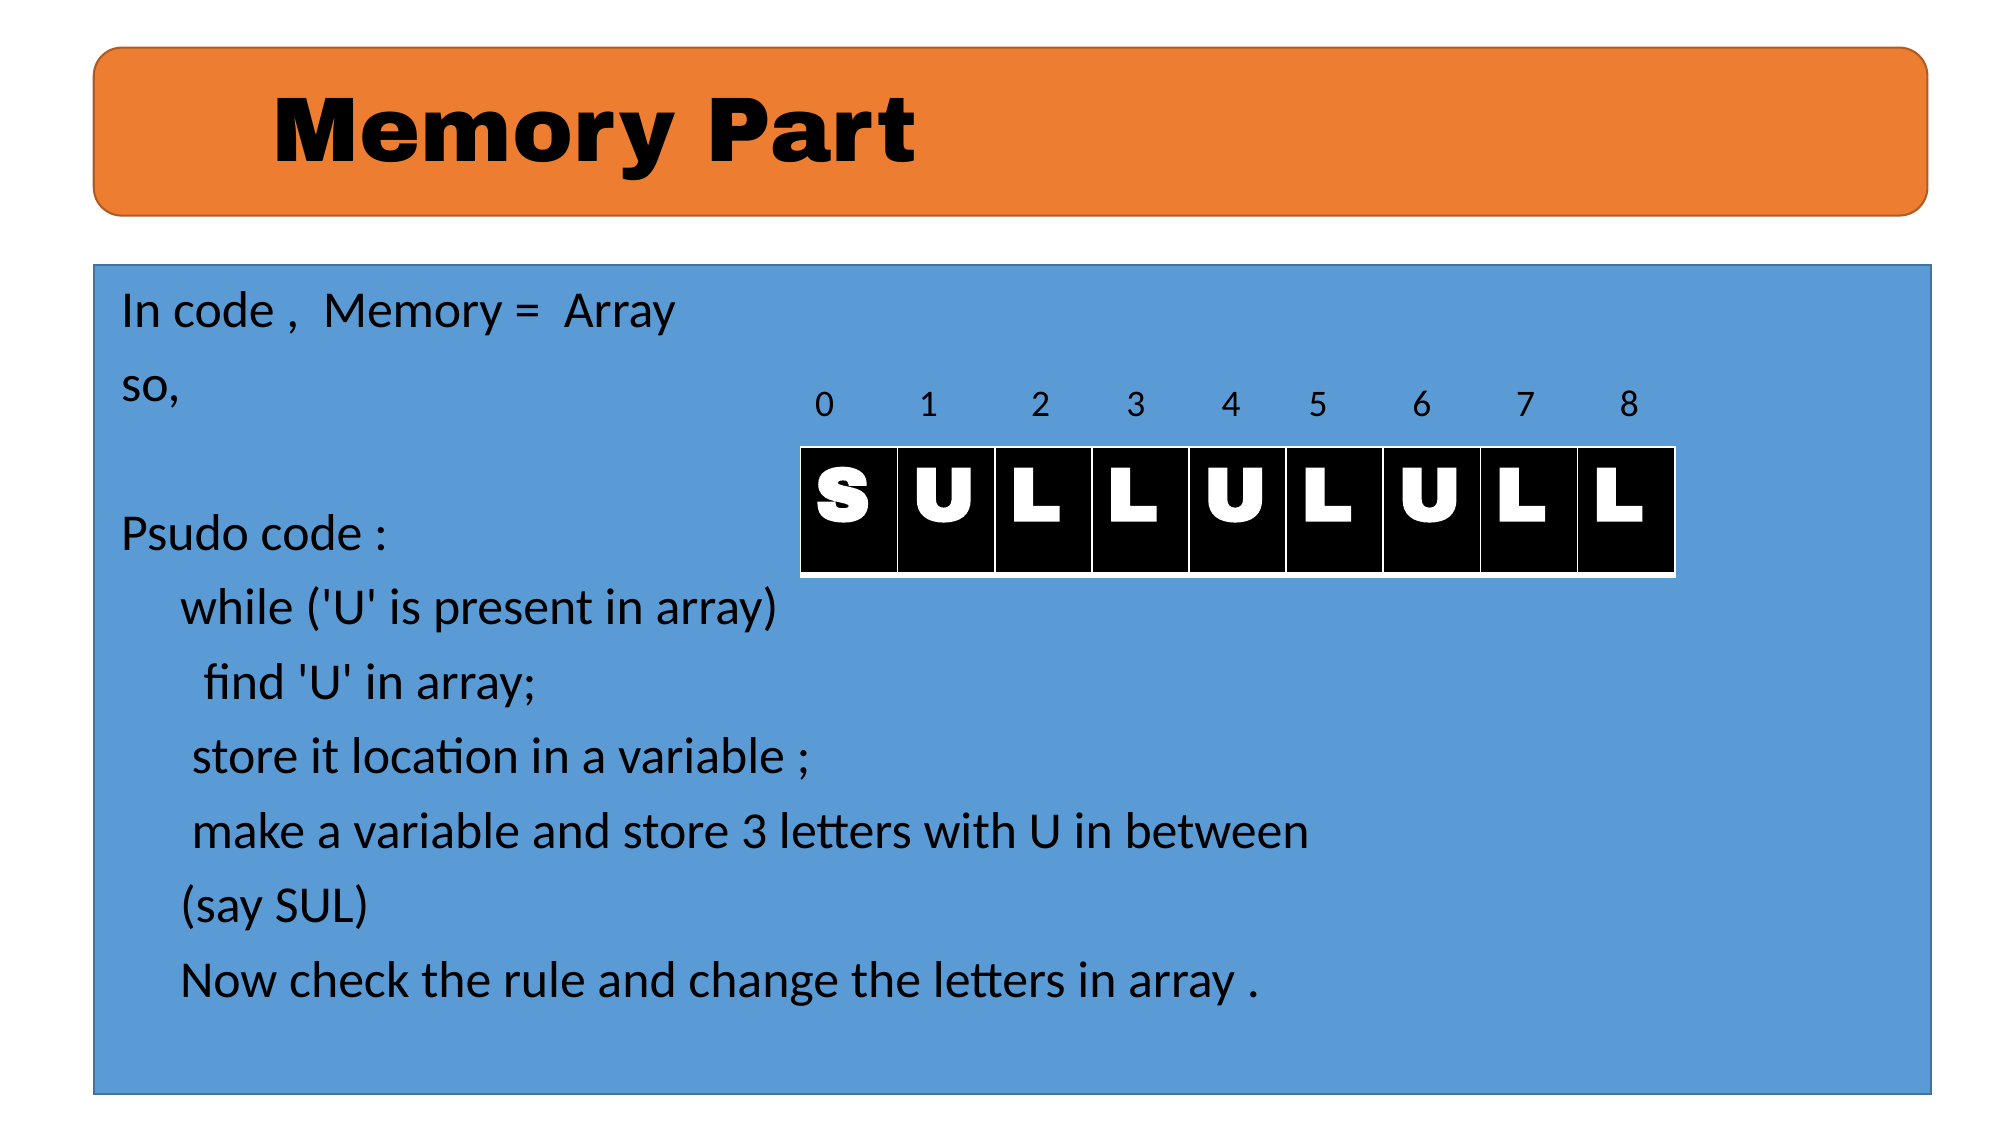

# Memory Part

In code ,  Memory =  Array
so,

Psudo code :
     while ('U' is present in array)
       find 'U' in array;
      store it location in a variable ;
      make a variable and store 3 letters with U in between
     (say SUL)
     Now check the rule and change the letters in array .

0          1           2         3         4        5          6          7          8
| S | U | L | L | U | L | U | L | L |
| --- | --- | --- | --- | --- | --- | --- | --- | --- |